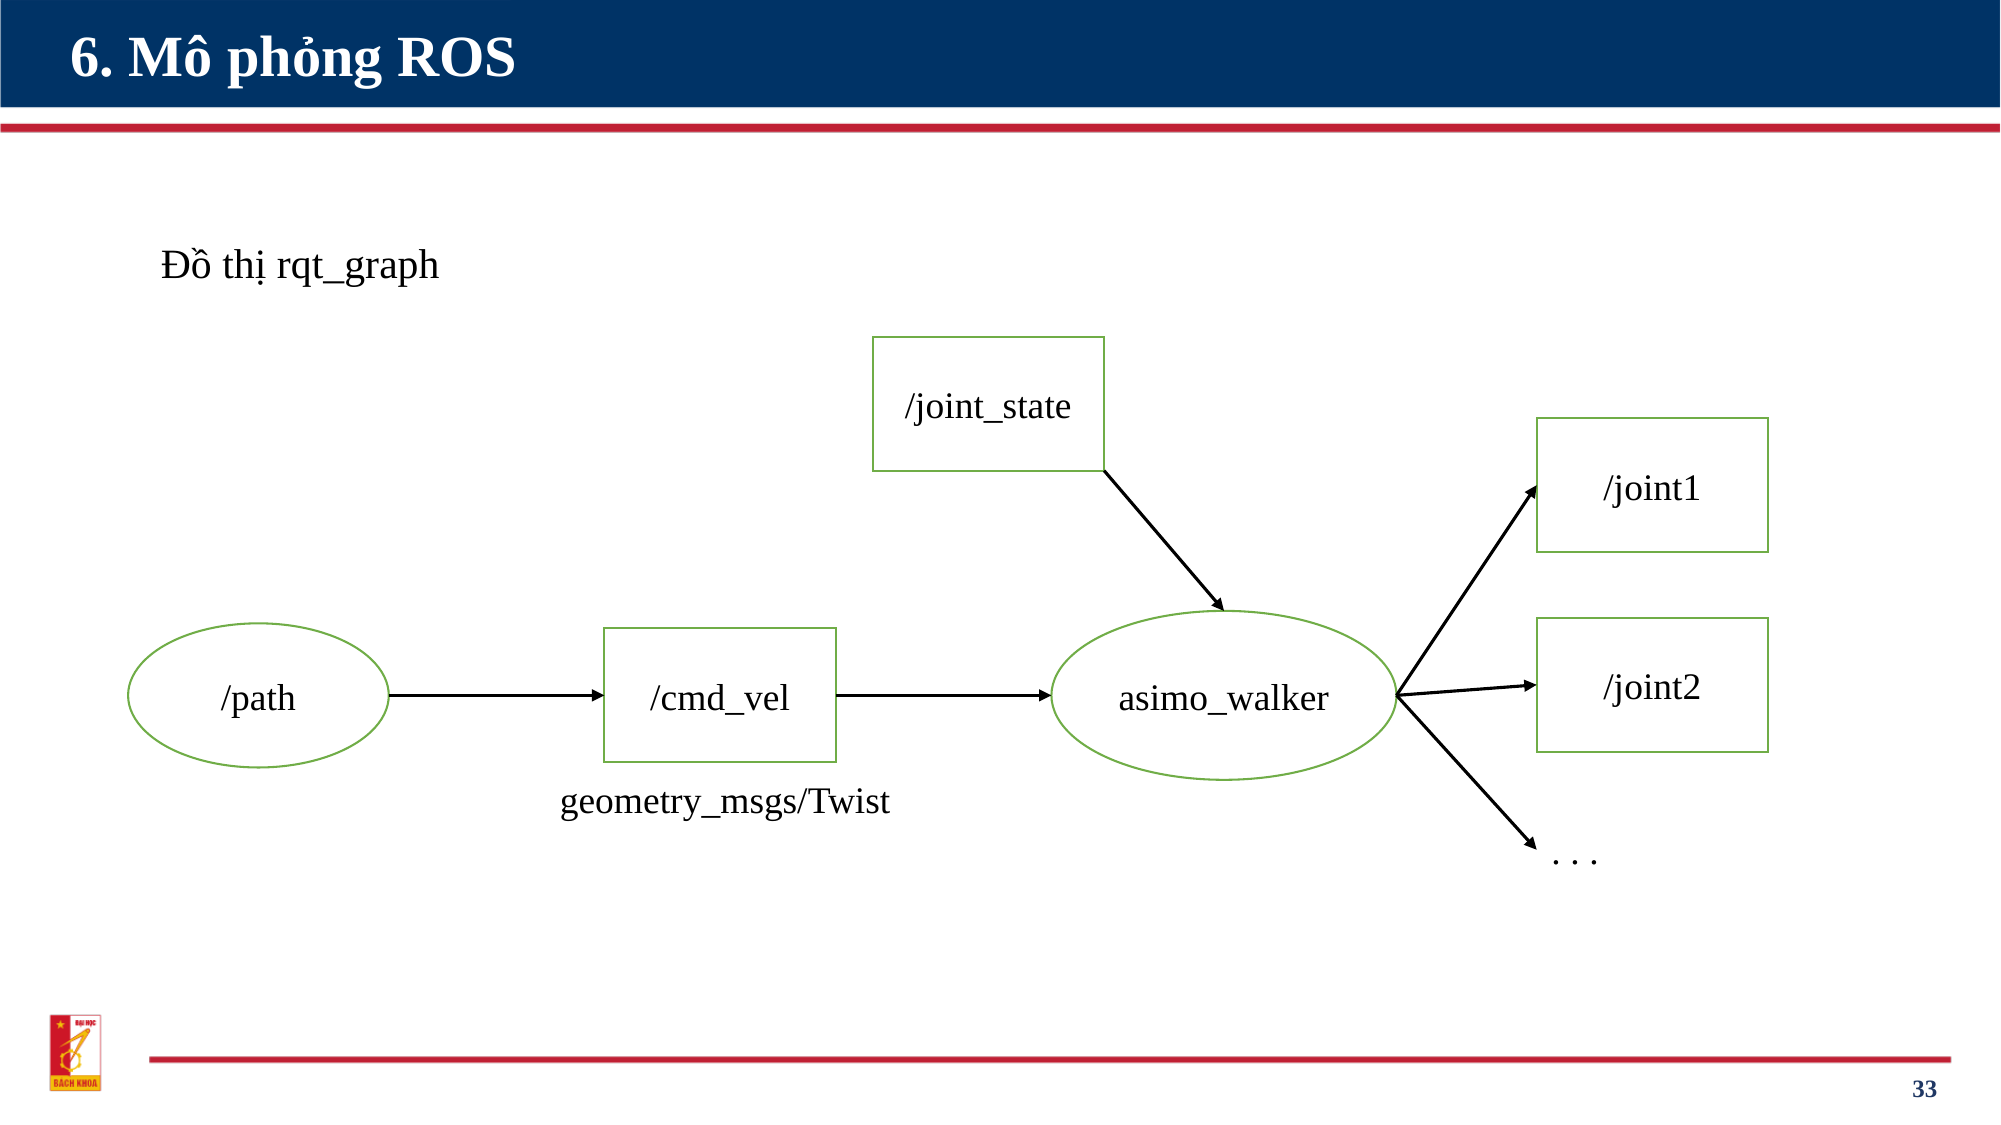

# 6. Mô phỏng ROS
Đồ thị rqt_graph
/joint_state
/joint1
asimo_walker
/joint2
/path
/cmd_vel
geometry_msgs/Twist
. . .
33